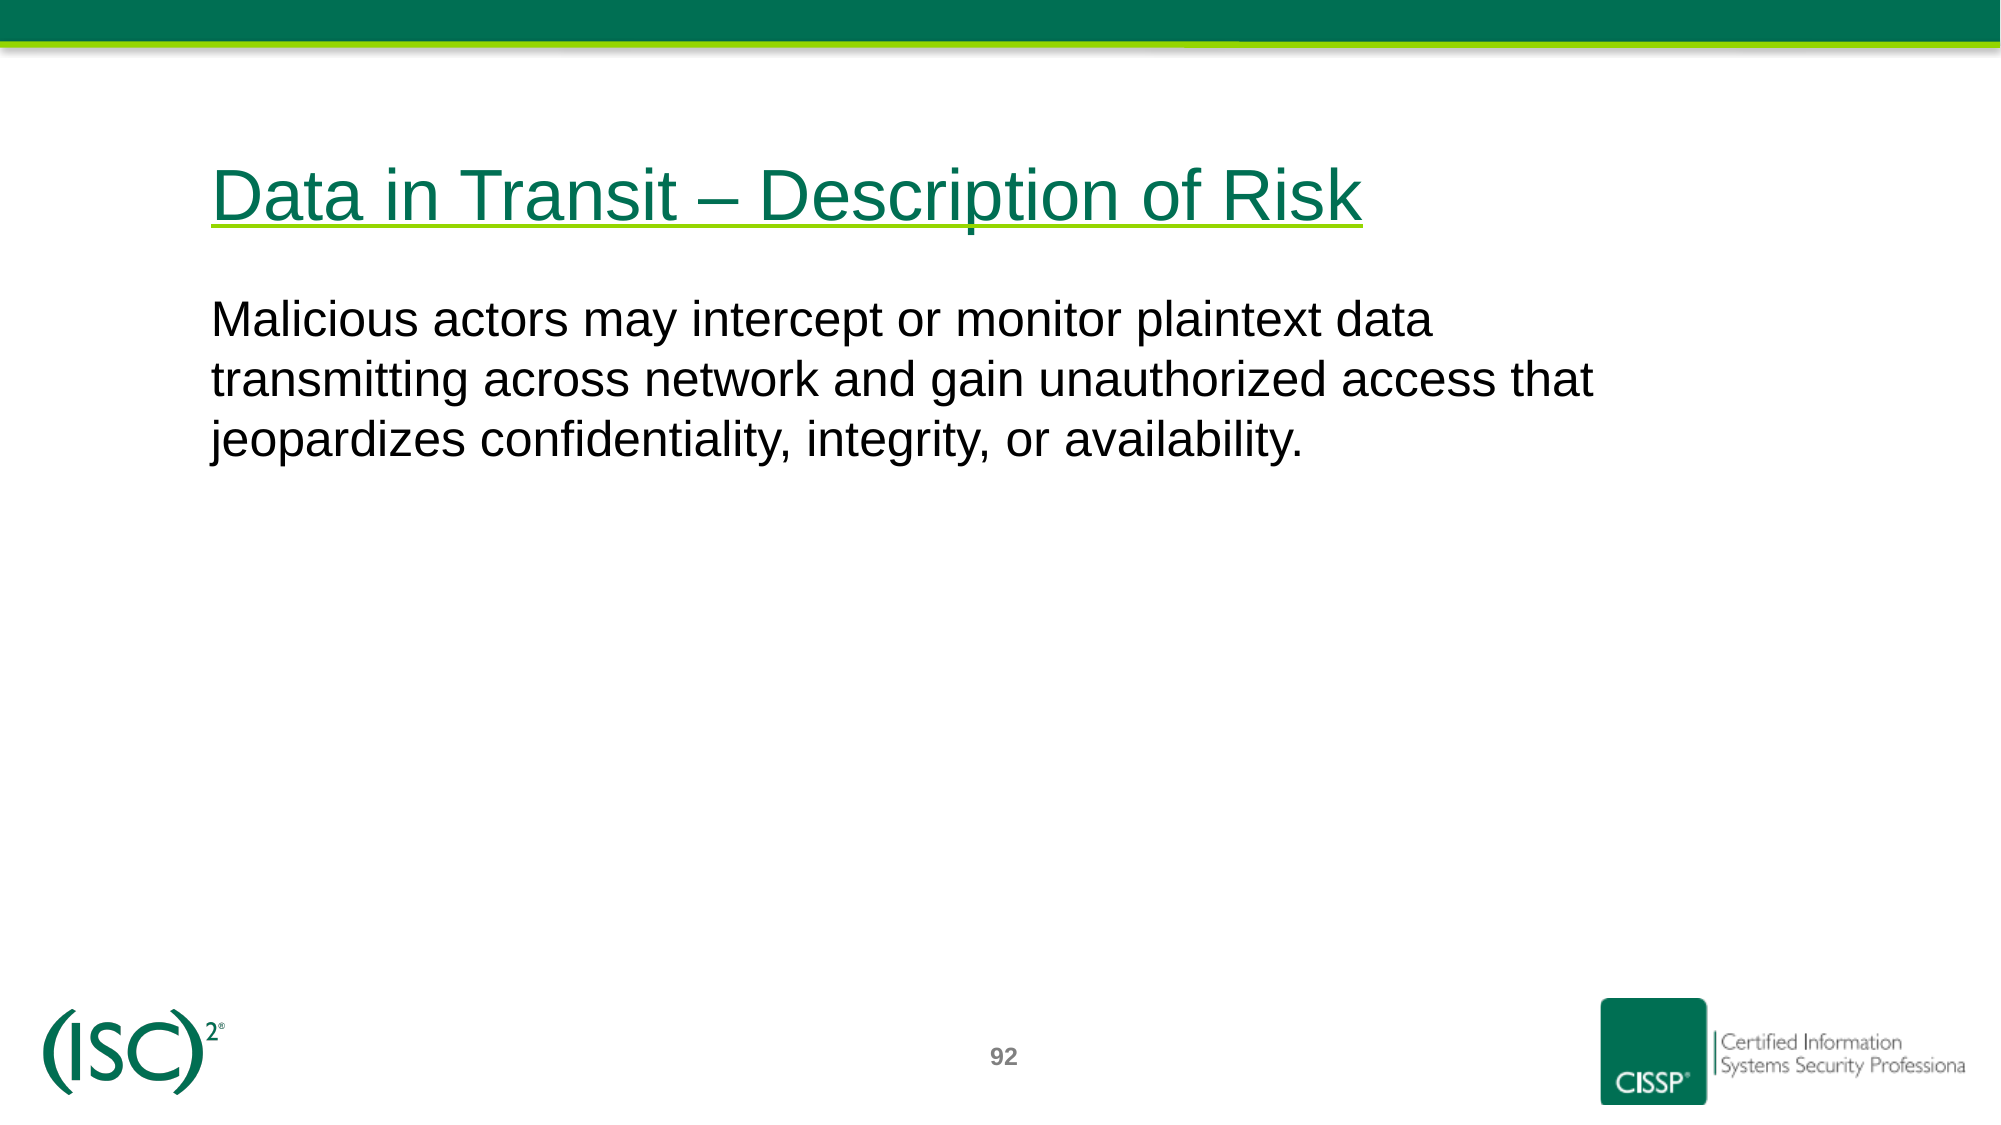

# Data in Transit – Description of Risk
Malicious actors may intercept or monitor plaintext data transmitting across network and gain unauthorized access that jeopardizes confidentiality, integrity, or availability.